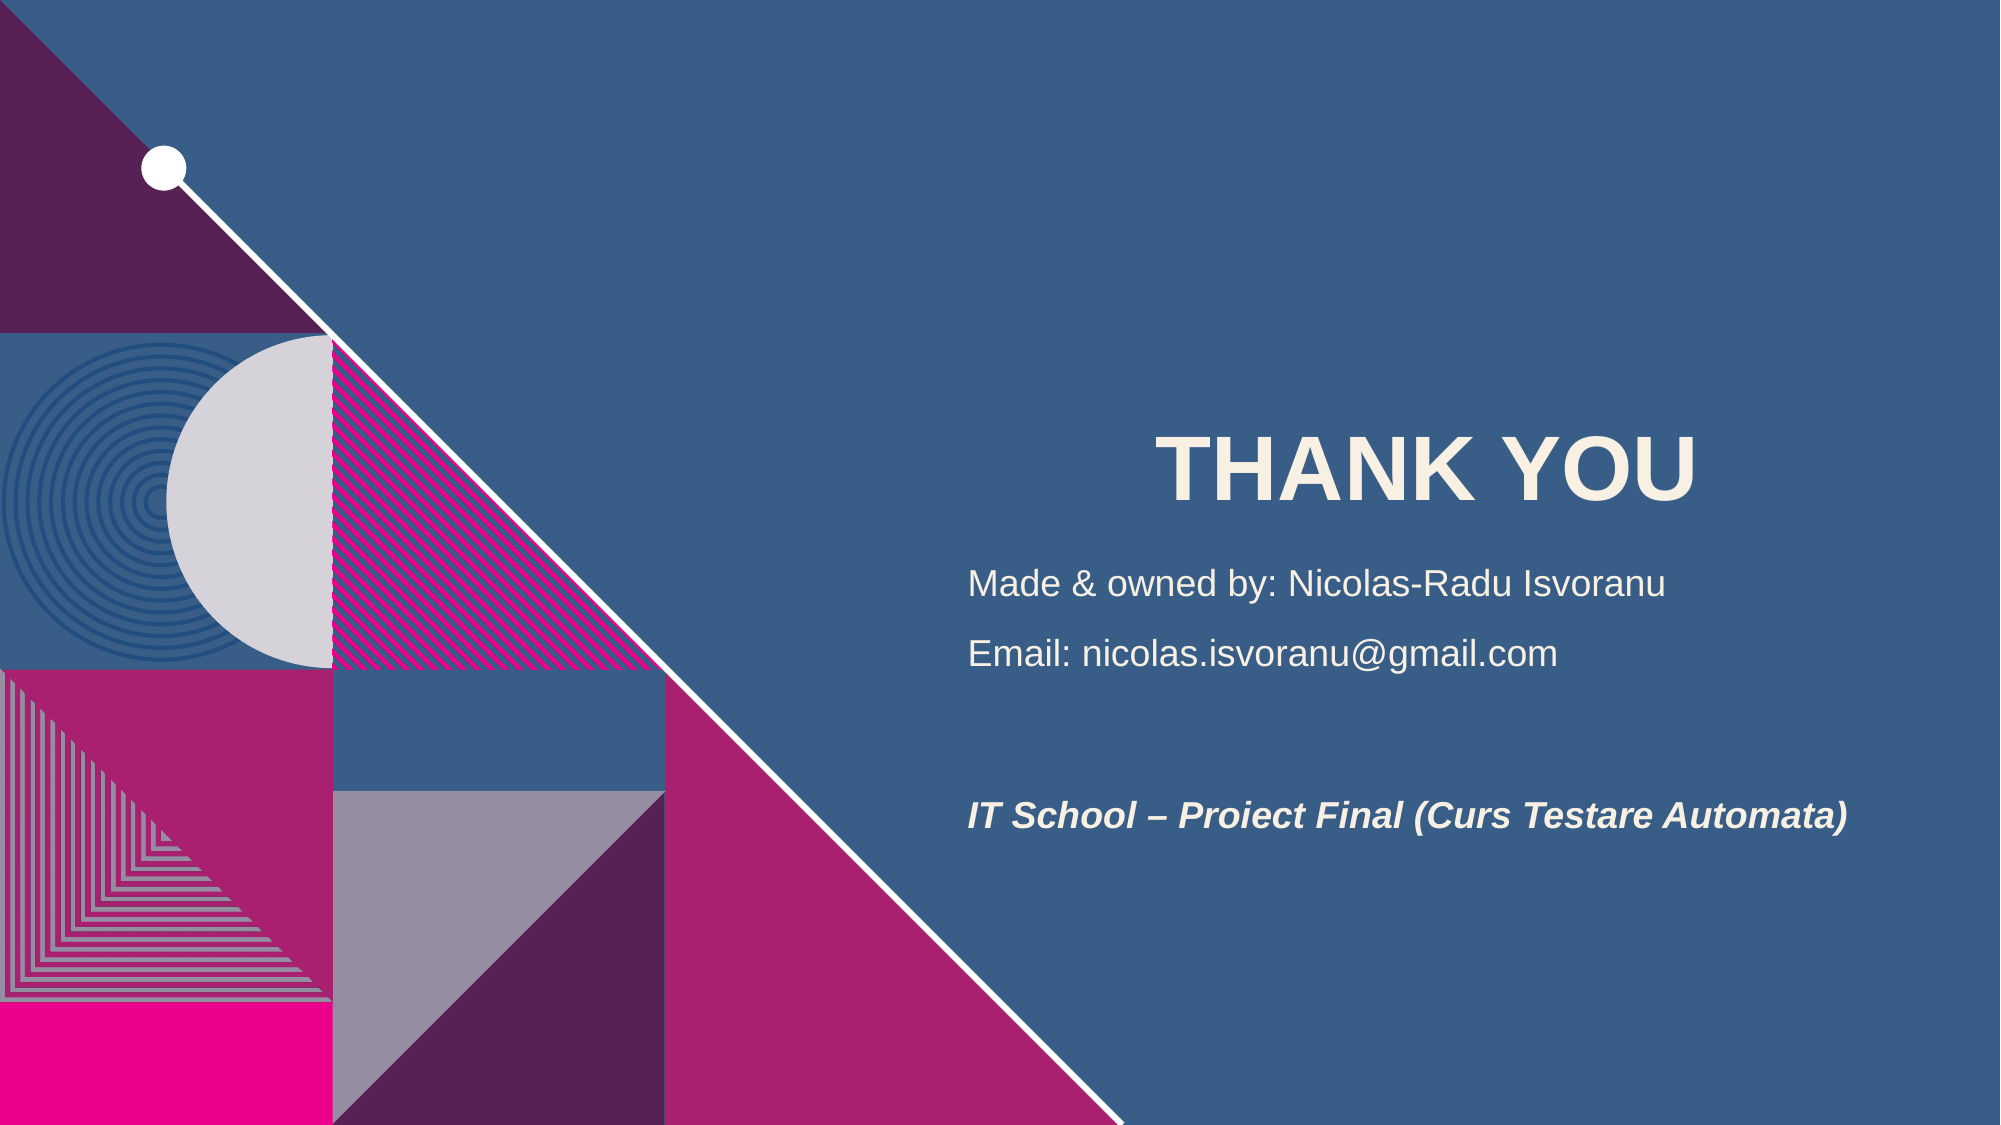

# THANK YOU
Made & owned by: Nicolas-Radu Isvoranu​
Email: nicolas.isvoranu@gmail.com

IT School – Proiect Final (Curs Testare Automata)